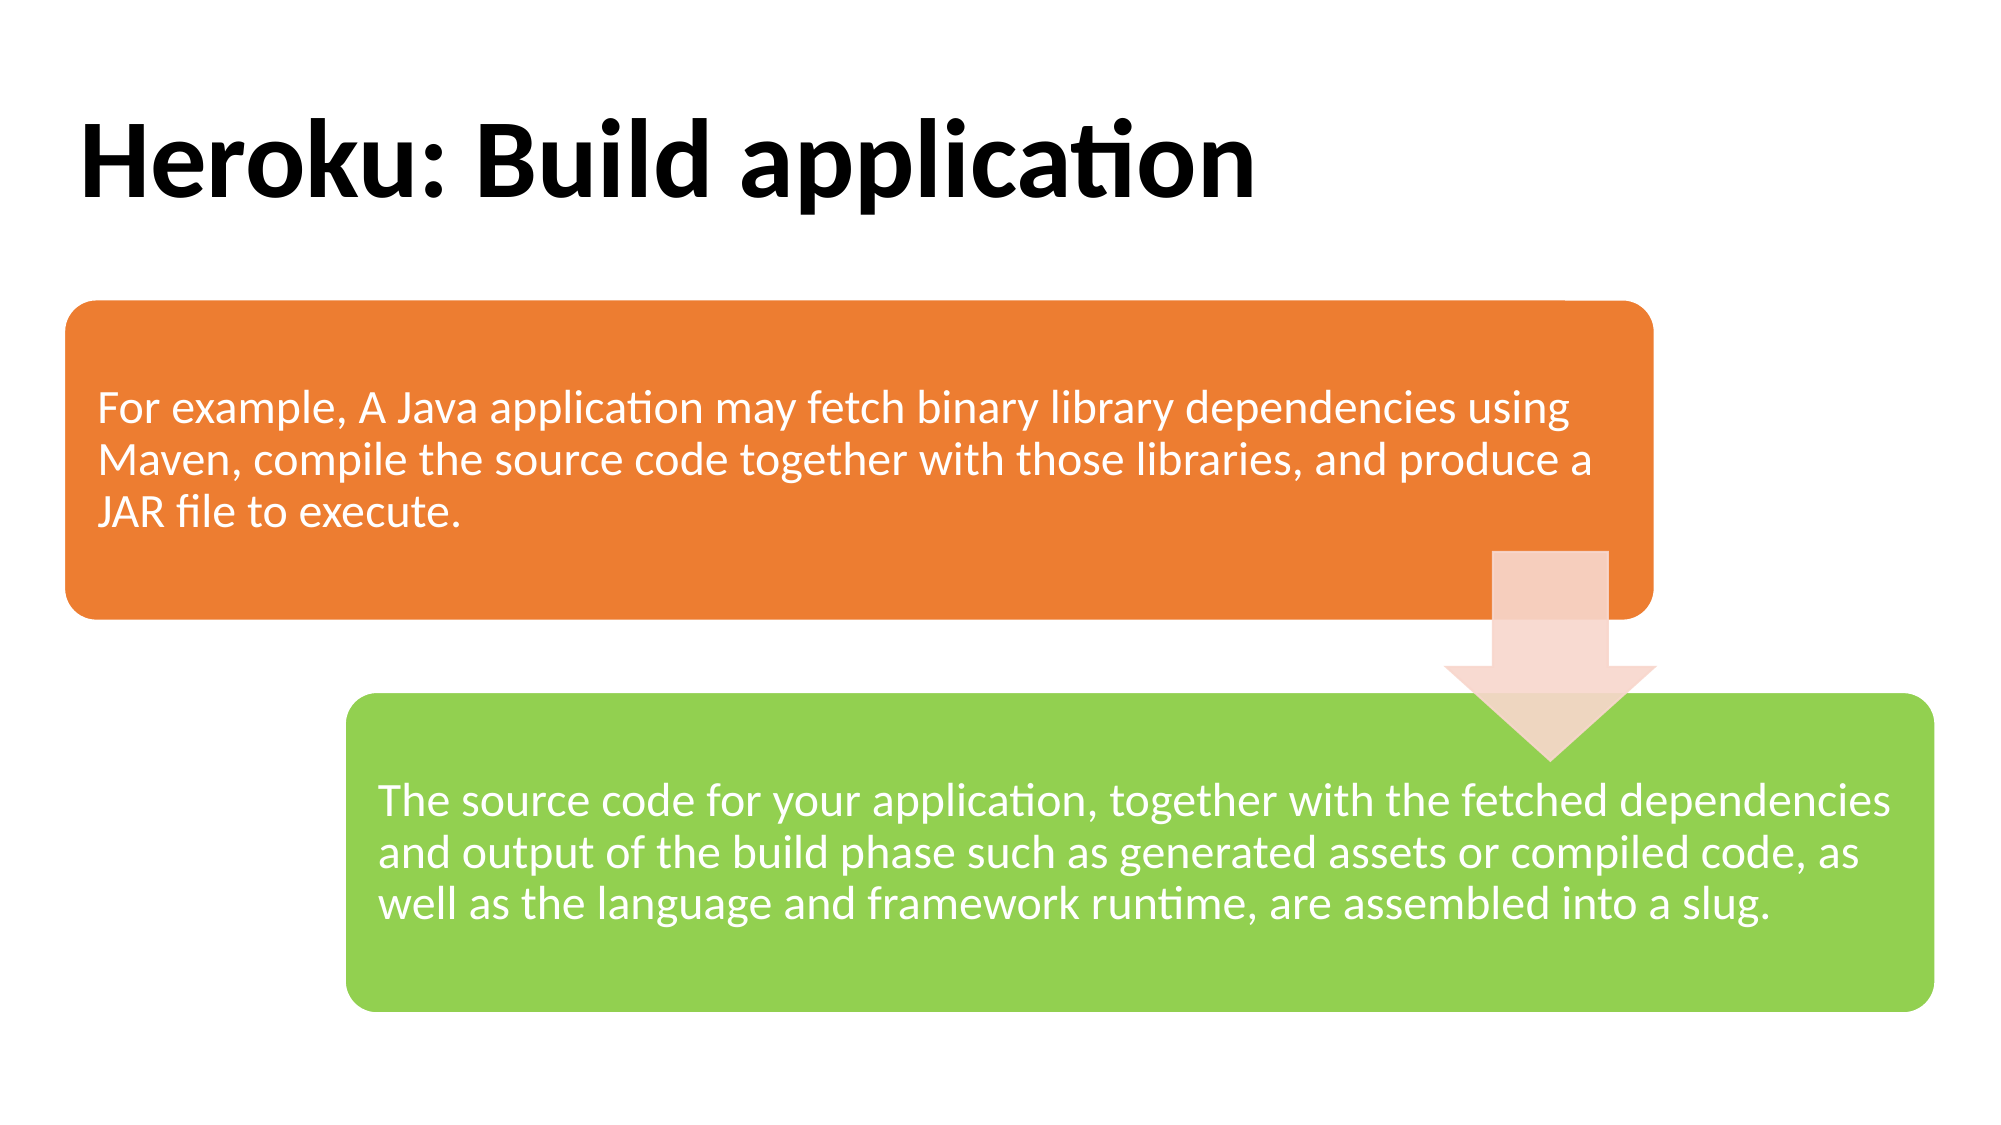

# Heroku: Build application
For example, A Java application may fetch binary library dependencies using Maven, compile the source code together with those libraries, and produce a JAR file to execute.
The source code for your application, together with the fetched dependencies and output of the build phase such as generated assets or compiled code, as well as the language and framework runtime, are assembled into a slug.